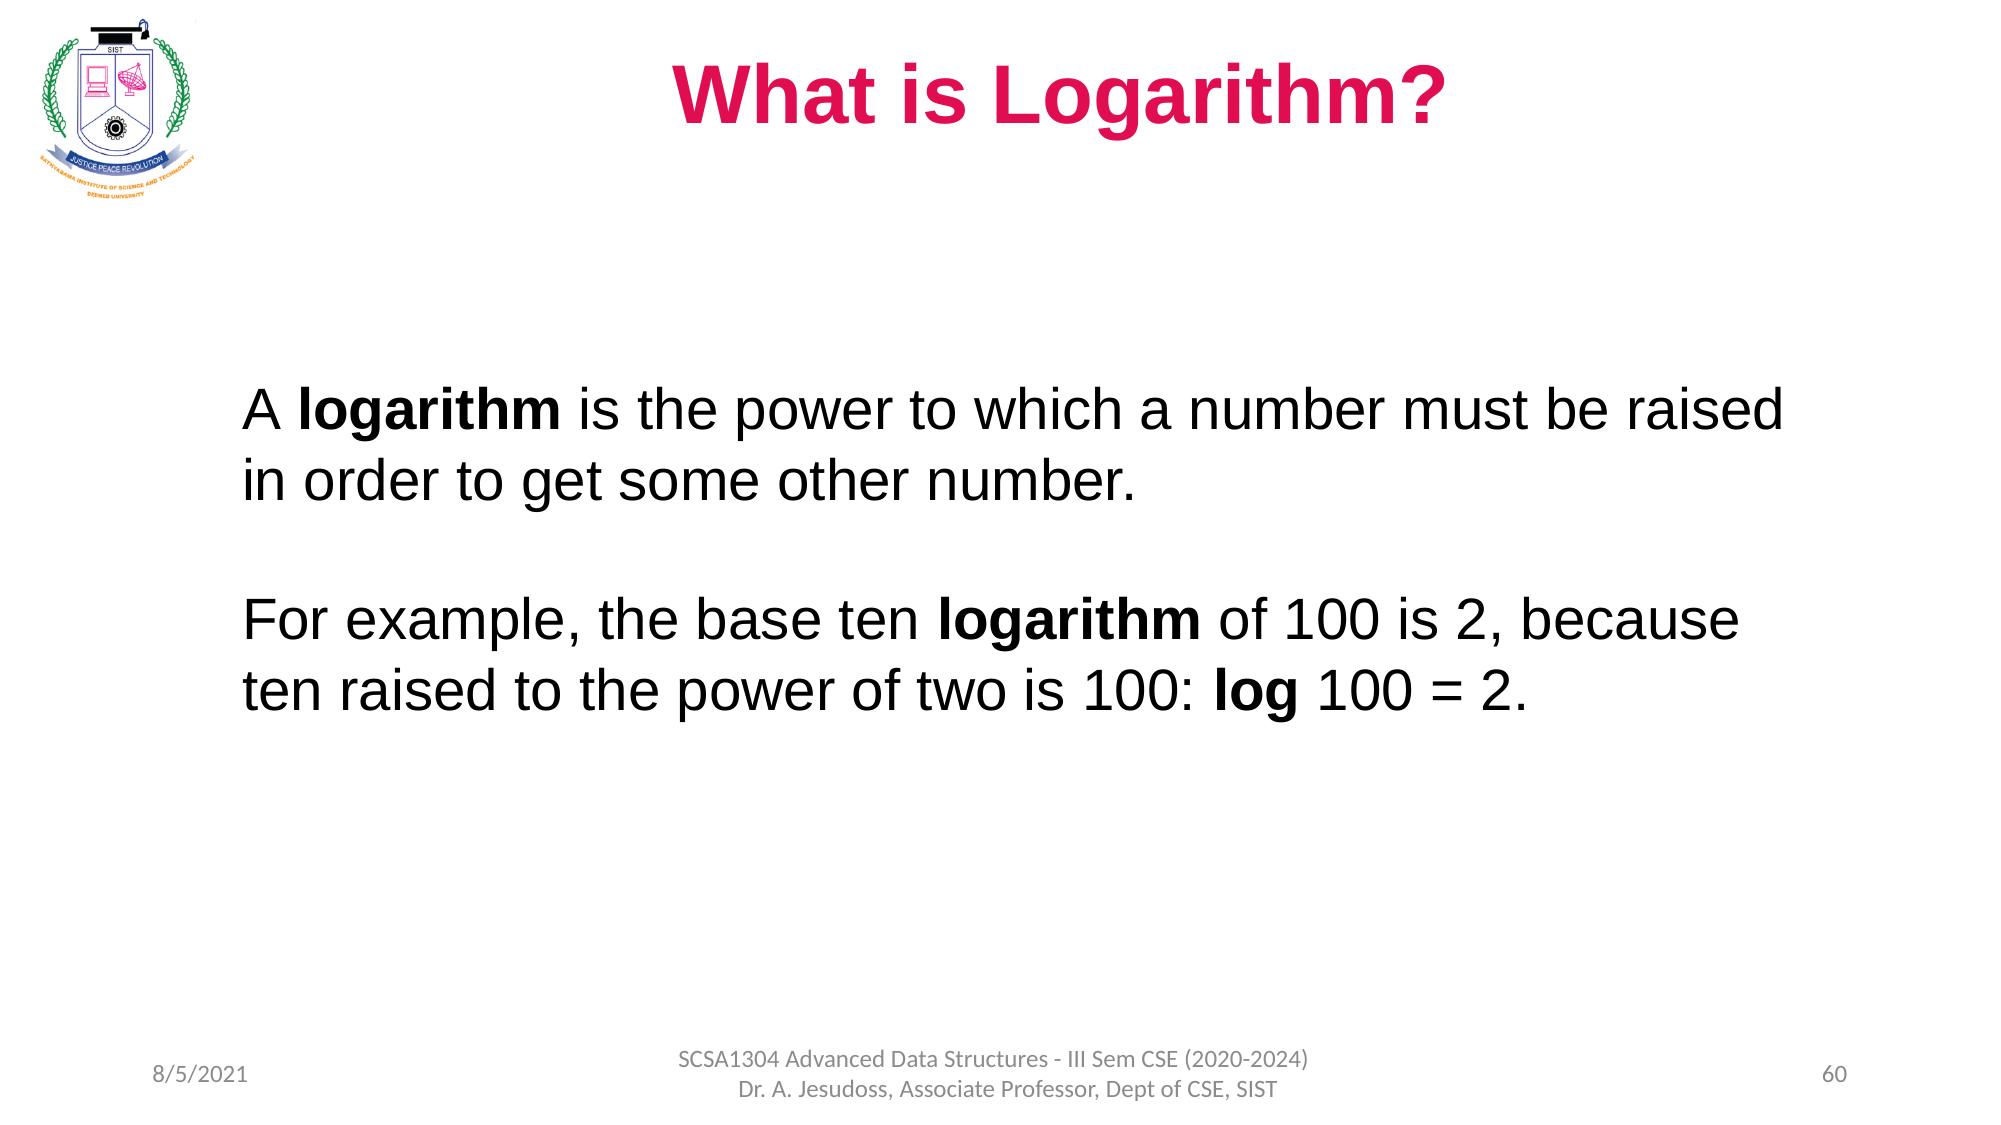

What is Logarithm?

A logarithm is the power to which a number must be raised in order to get some other number.

For example, the base ten logarithm of 100 is 2, because ten raised to the power of two is 100: log 100 = 2.
8/5/2021
SCSA1304 Advanced Data Structures - III Sem CSE (2020-2024)      Dr. A. Jesudoss, Associate Professor, Dept of CSE, SIST
60